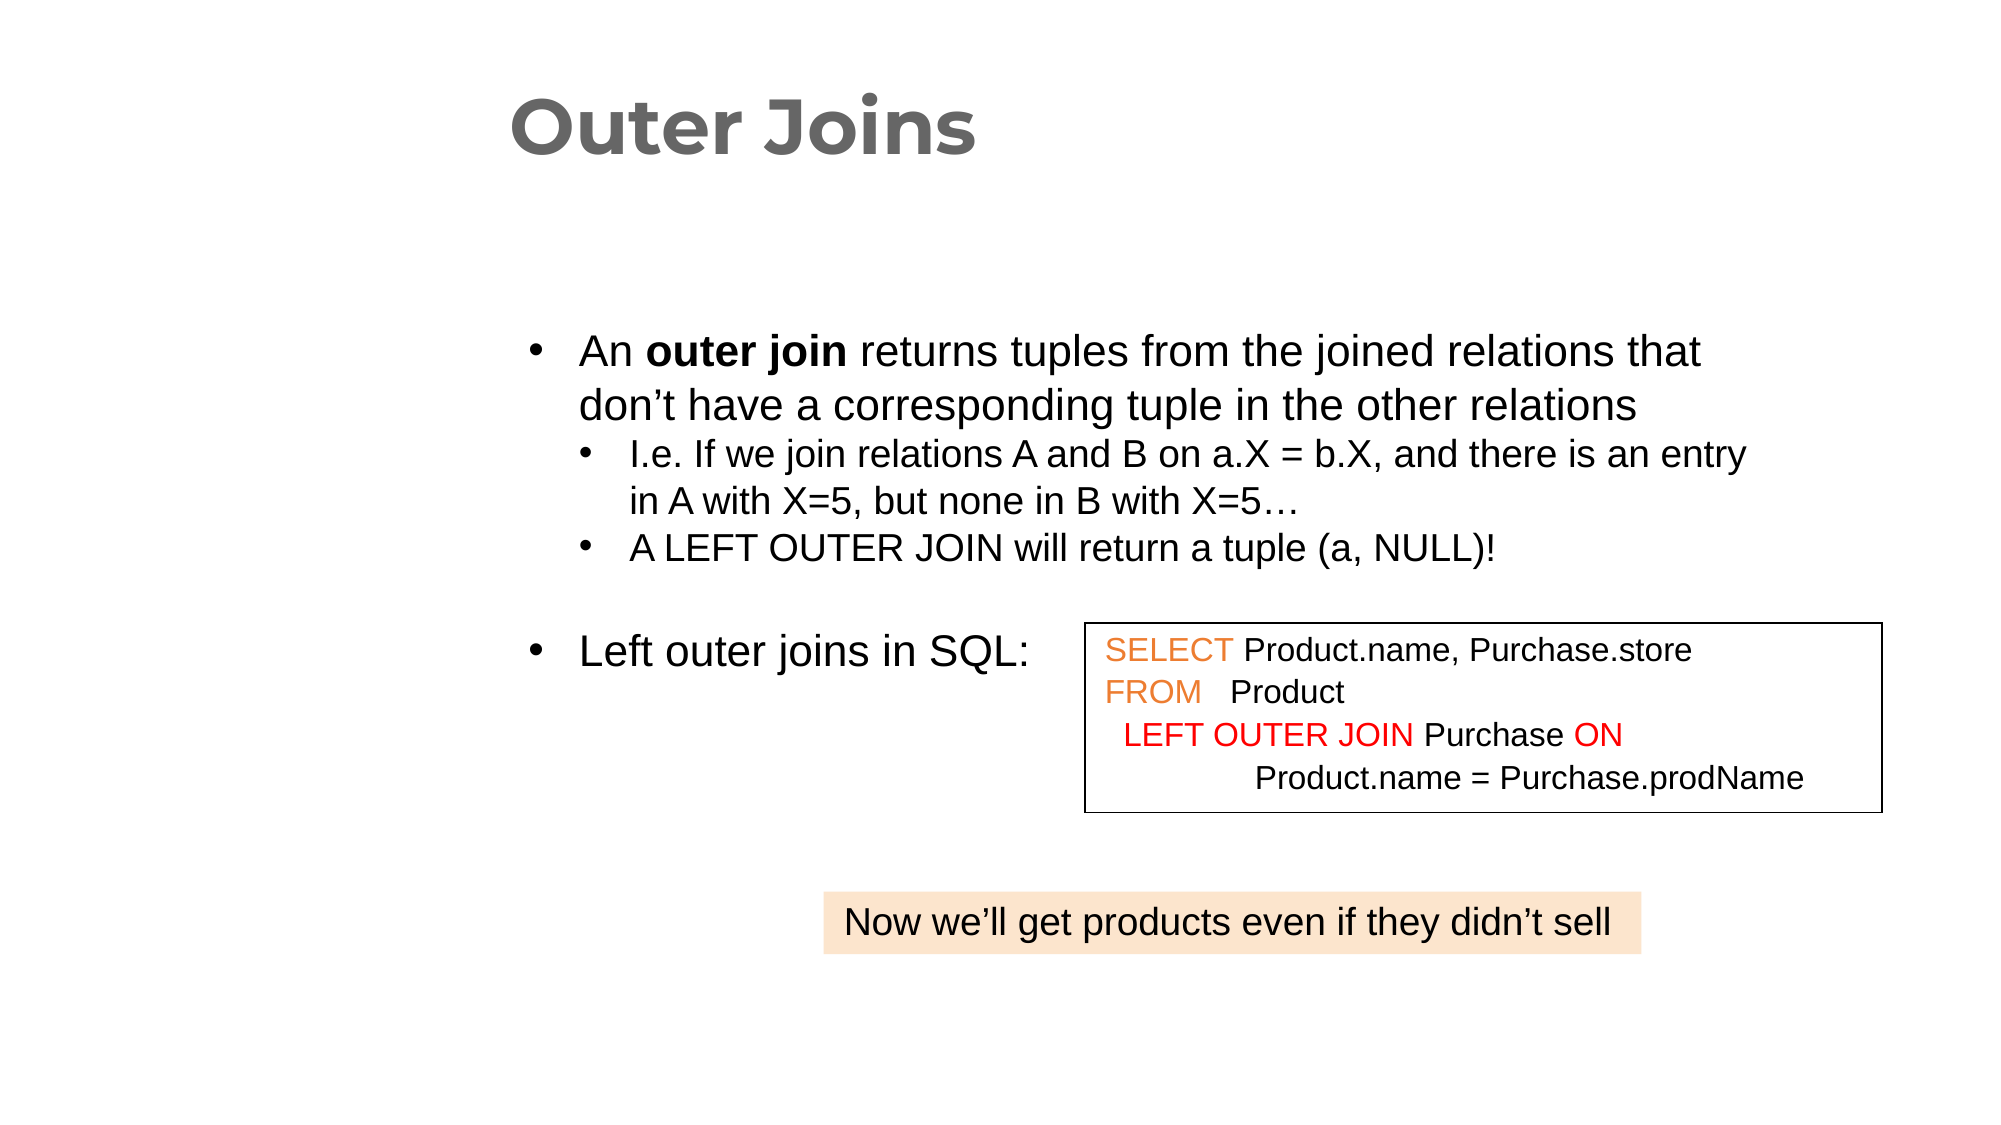

Outer Joins
An outer join returns tuples from the joined relations that don’t have a corresponding tuple in the other relations
I.e. If we join relations A and B on a.X = b.X, and there is an entry in A with X=5, but none in B with X=5…
A LEFT OUTER JOIN will return a tuple (a, NULL)!

Left outer joins in SQL:

SELECT Product.name, Purchase.store
FROM   Product
  LEFT OUTER JOIN Purchase ON
	Product.name = Purchase.prodName
Now we’ll get products even if they didn’t sell